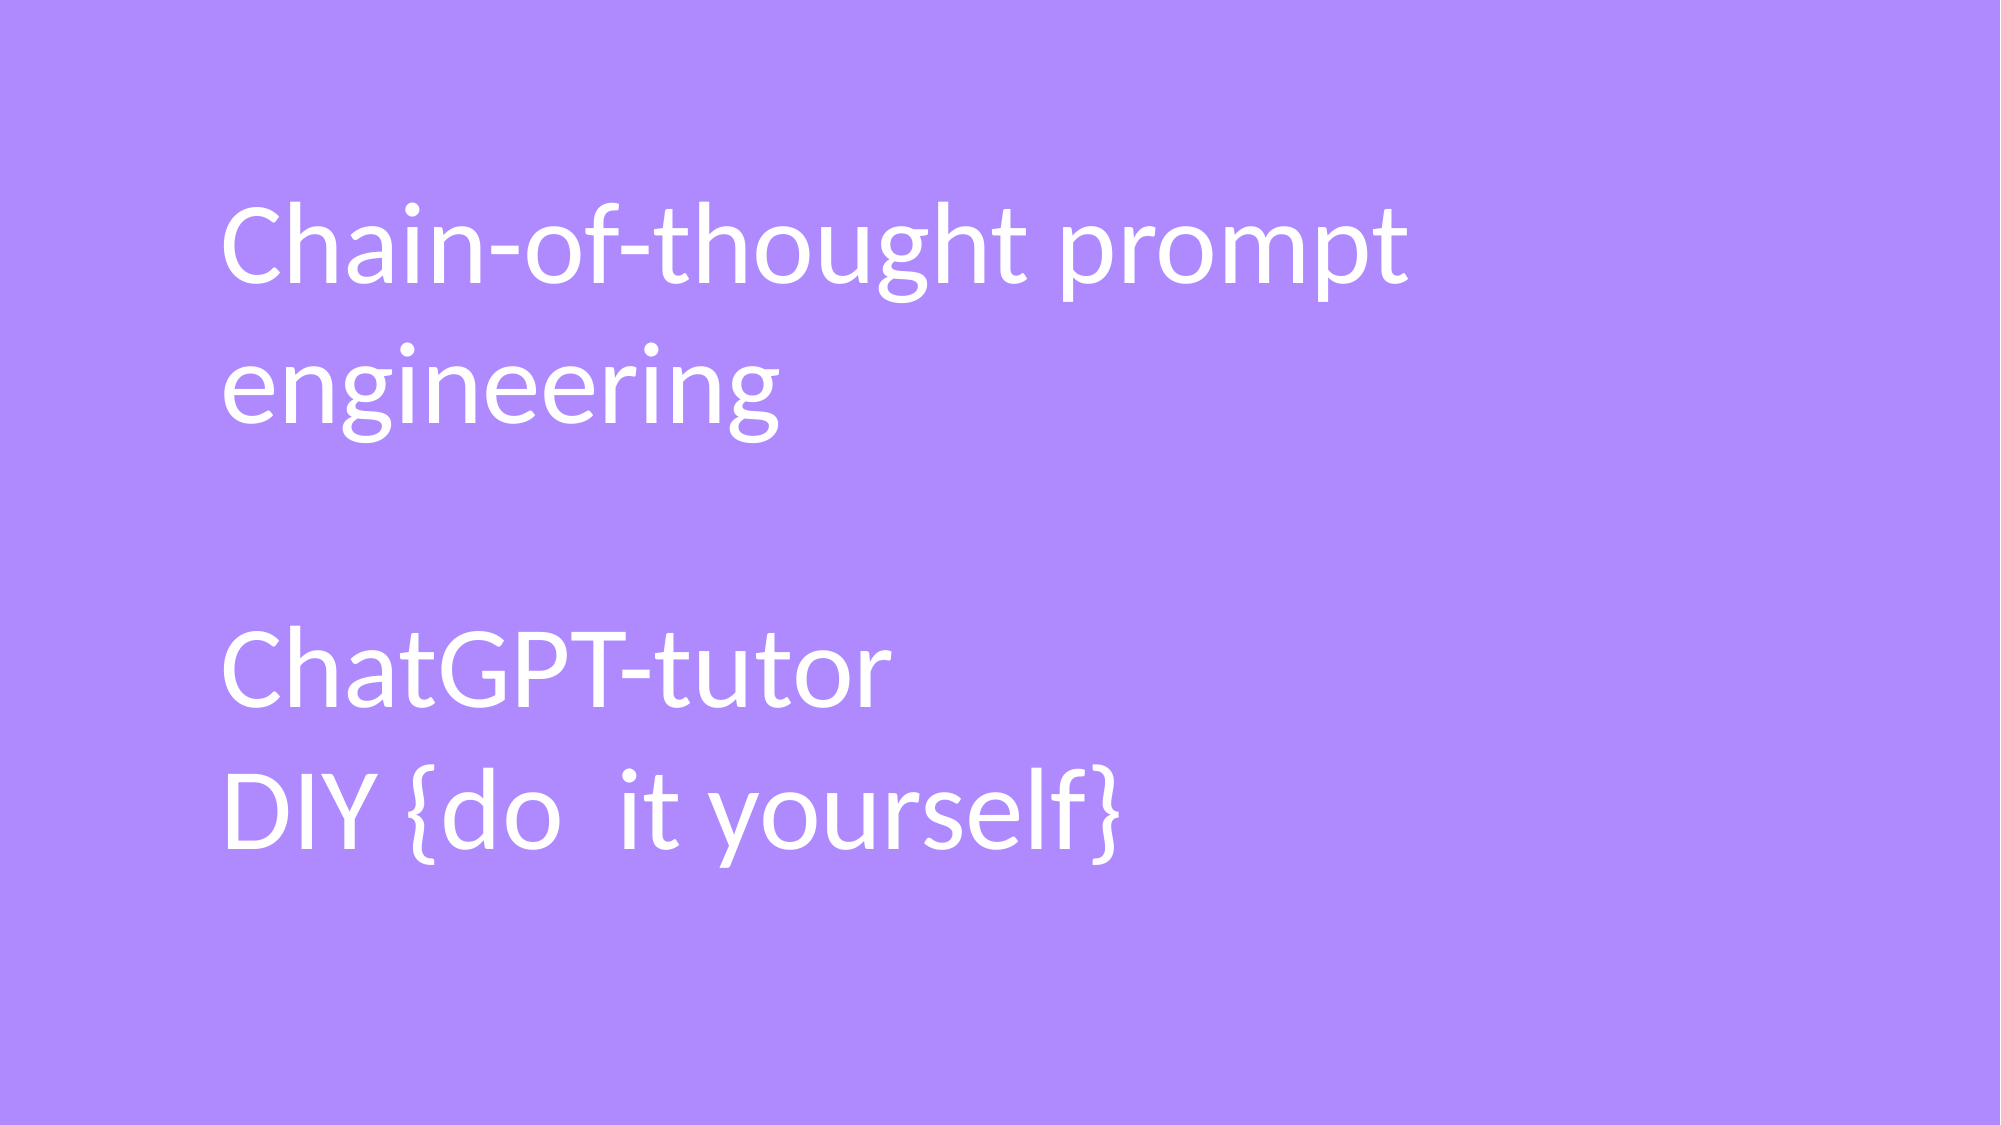

Chain-of-thought prompt engineering

ChatGPT-tutor
DIY {do  it yourself}